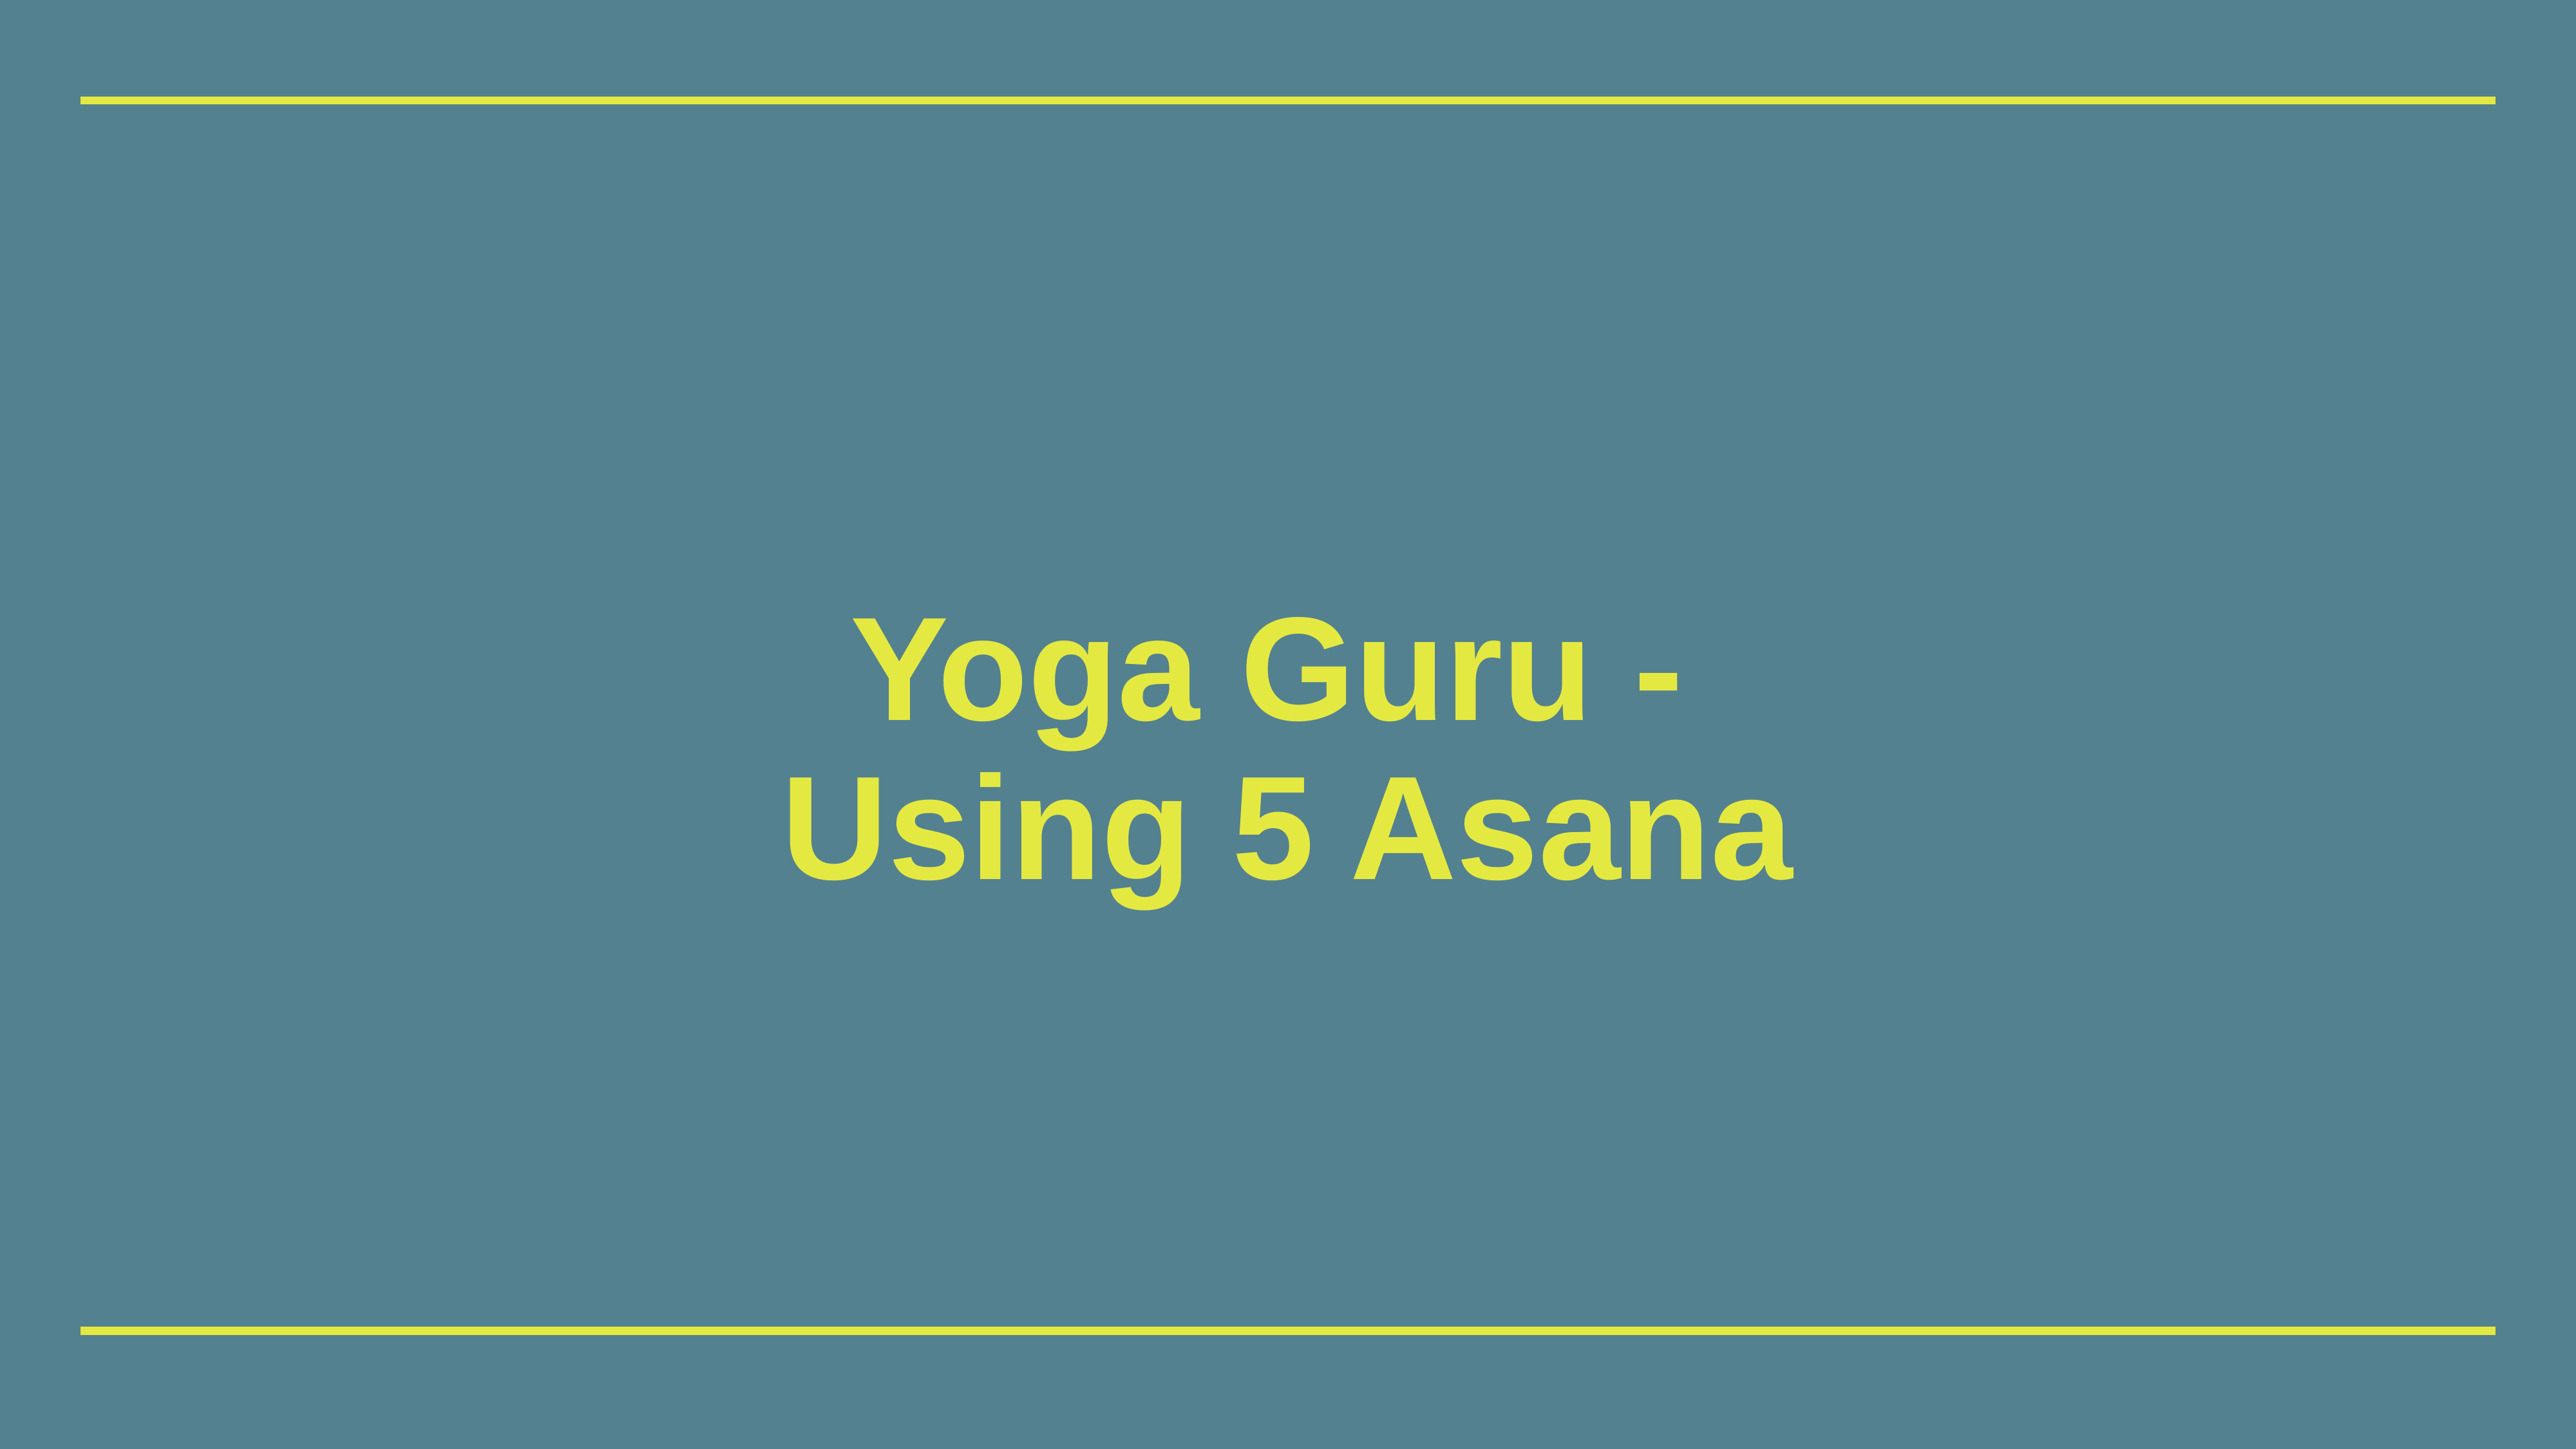

# Yoga Guru -
Using 5 Asana